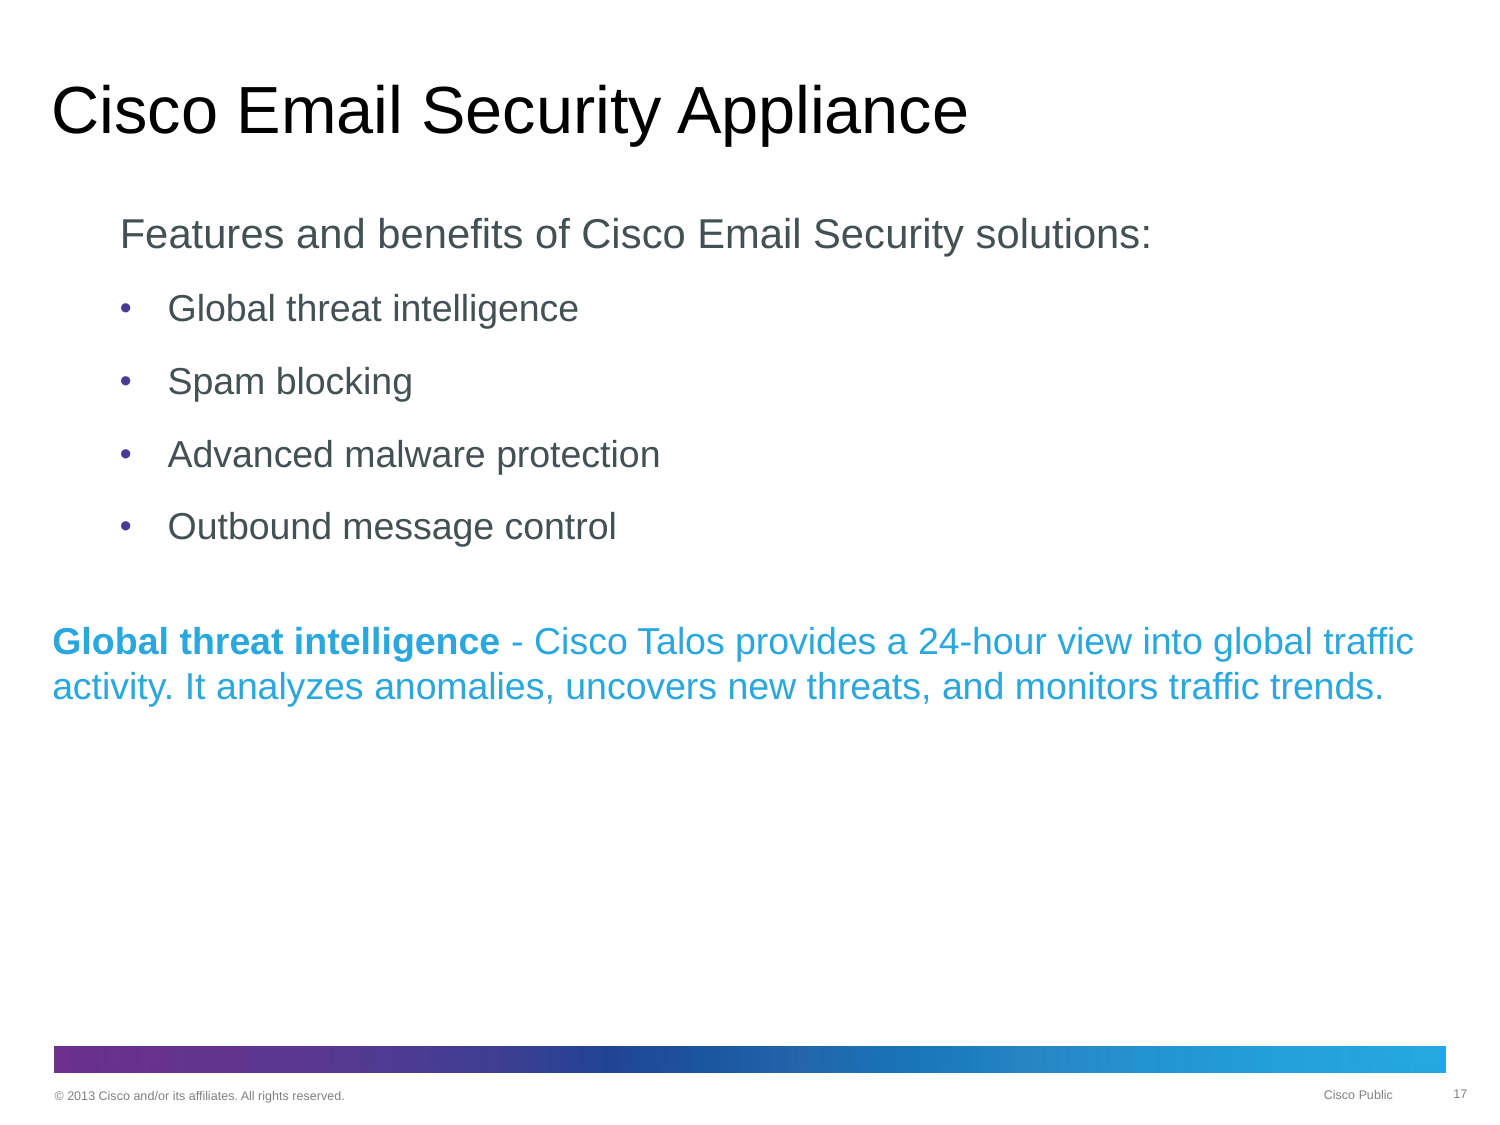

# Cisco Email Security Appliance
Features and benefits of Cisco Email Security solutions:
 Global threat intelligence
 Spam blocking
 Advanced malware protection
 Outbound message control
Global threat intelligence - Cisco Talos provides a 24-hour view into global traffic activity. It analyzes anomalies, uncovers new threats, and monitors traffic trends.